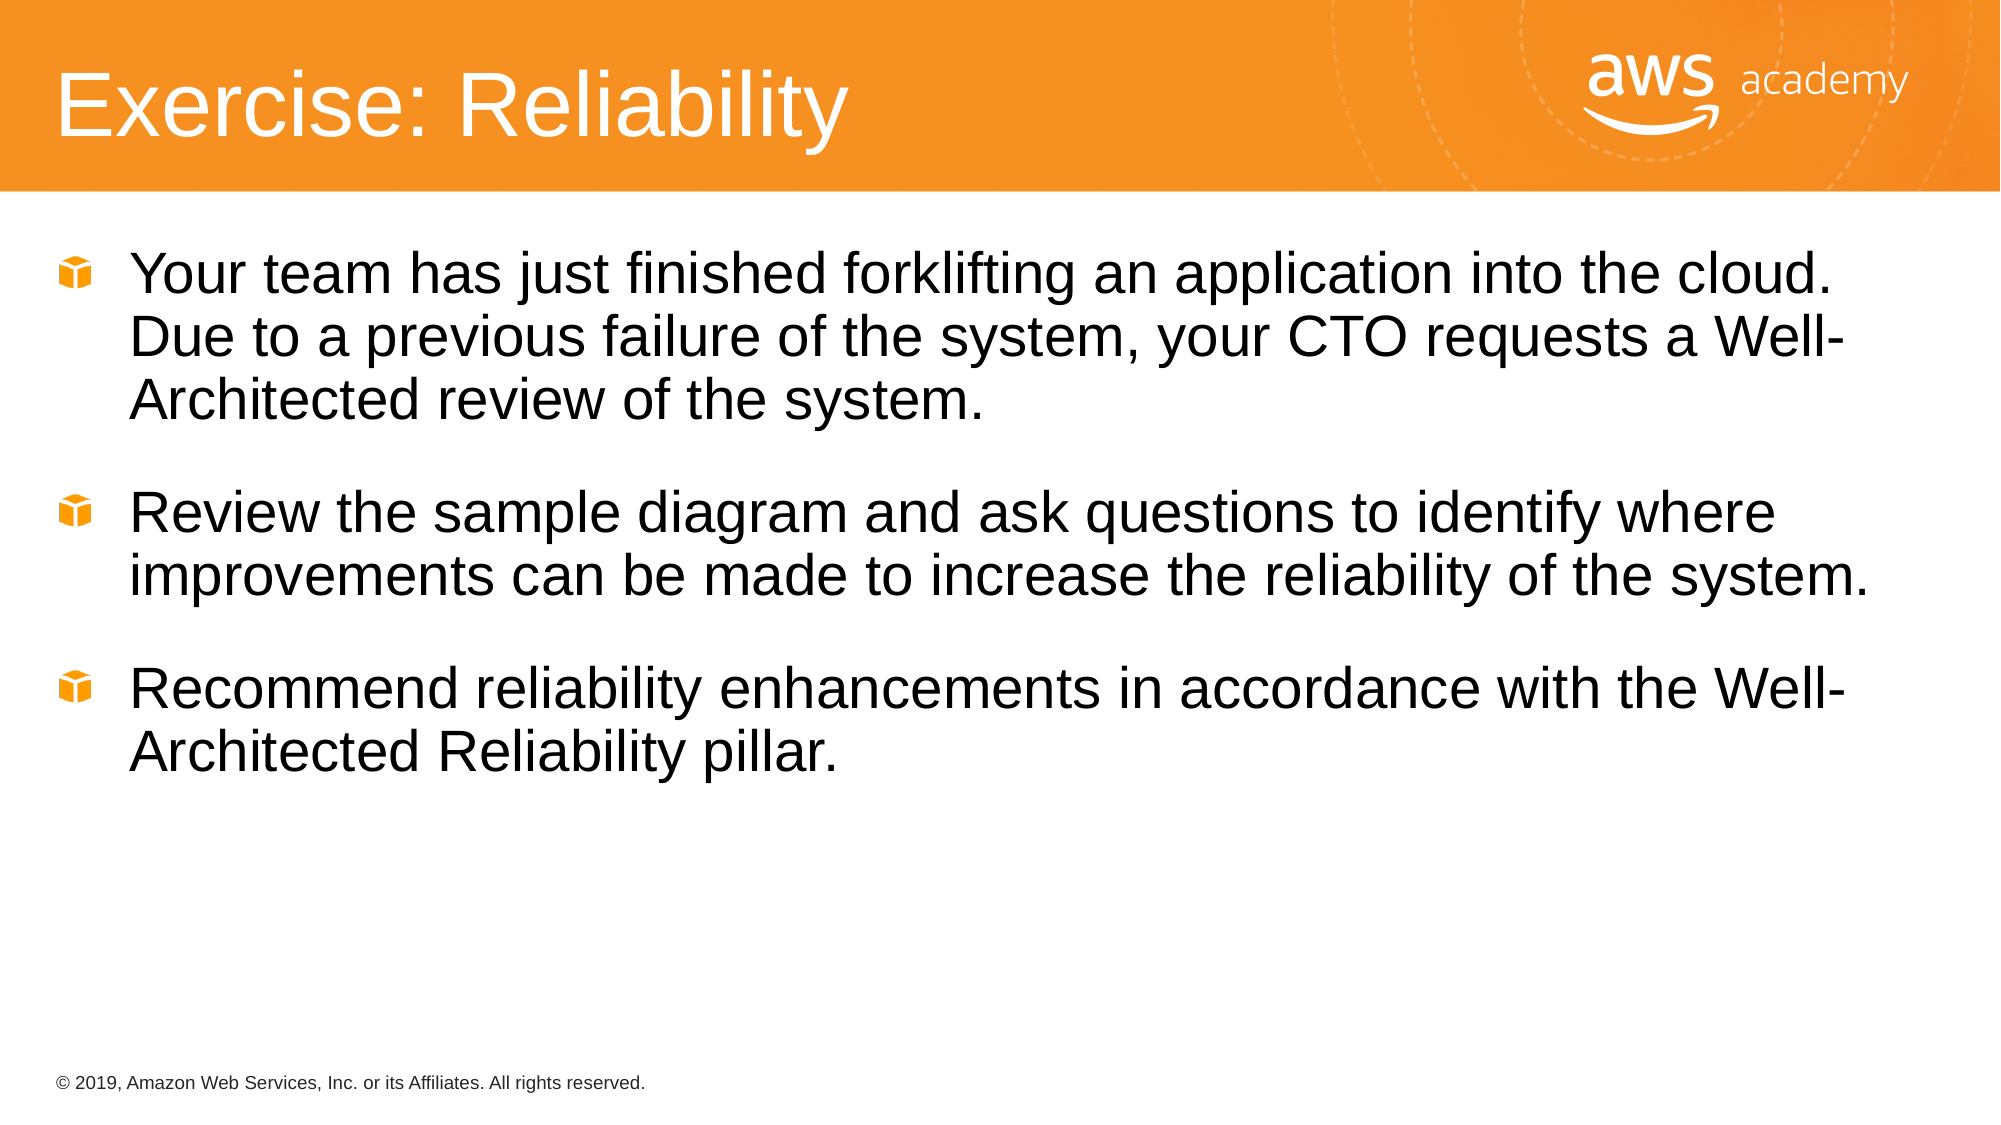

# Exercise: Reliability
Your team has just finished forklifting an application into the cloud.  Due to a previous failure of the system, your CTO requests a Well-Architected review of the system.
Review the sample diagram and ask questions to identify where improvements can be made to increase the reliability of the system.
Recommend reliability enhancements in accordance with the Well-Architected Reliability pillar.